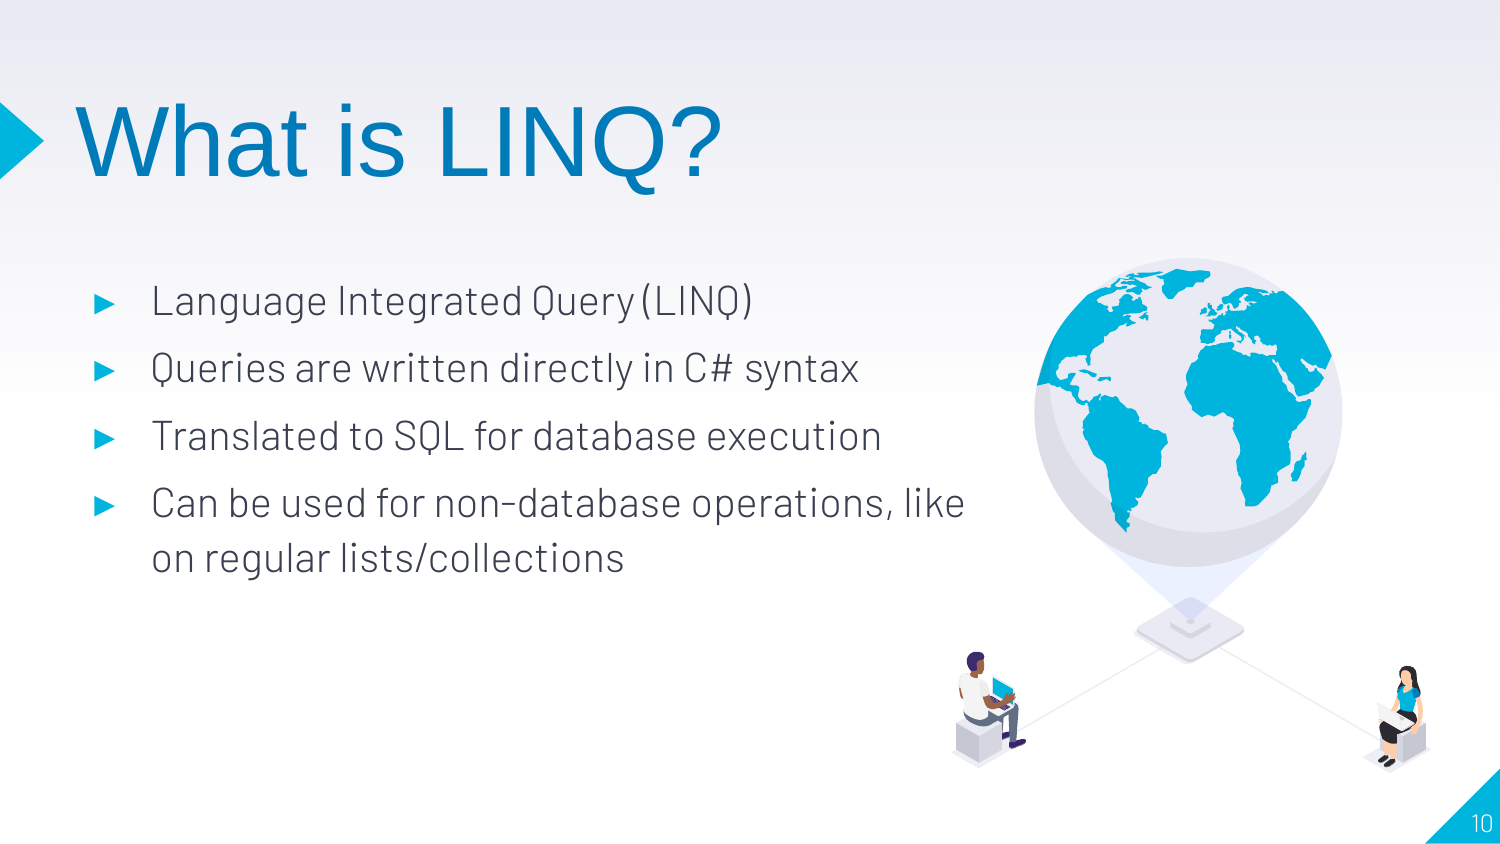

# What is LINQ?

Language Integrated Query (LINQ)
Queries are written directly in C# syntax
Translated to SQL for database execution
Can be used for non-database operations, like on regular lists/collections
10